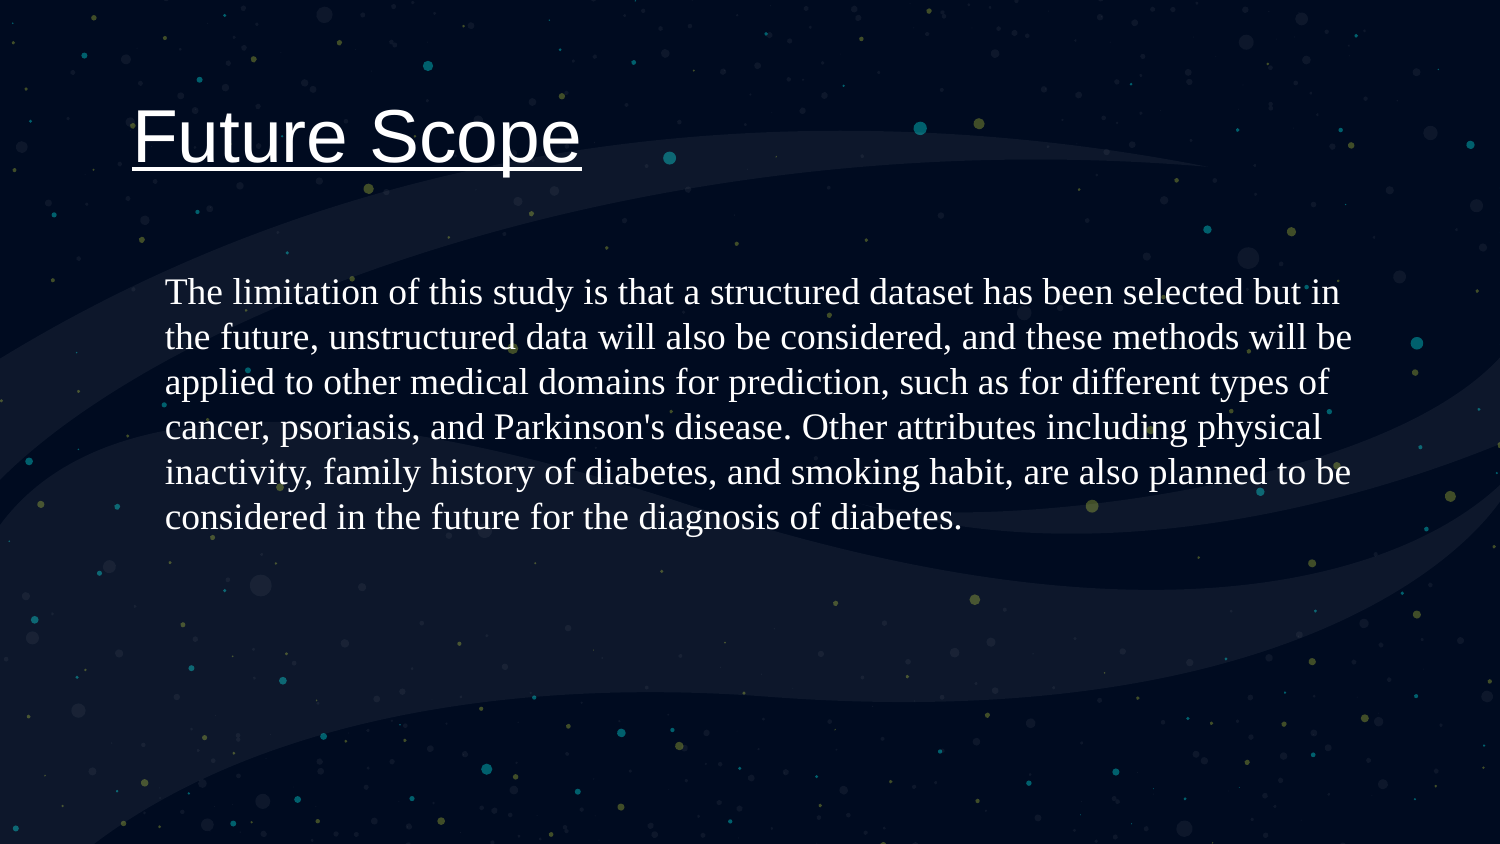

# Future Scope
The limitation of this study is that a structured dataset has been selected but in the future, unstructured data will also be considered, and these methods will be applied to other medical domains for prediction, such as for different types of cancer, psoriasis, and Parkinson's disease. Other attributes including physical inactivity, family history of diabetes, and smoking habit, are also planned to be considered in the future for the diagnosis of diabetes.